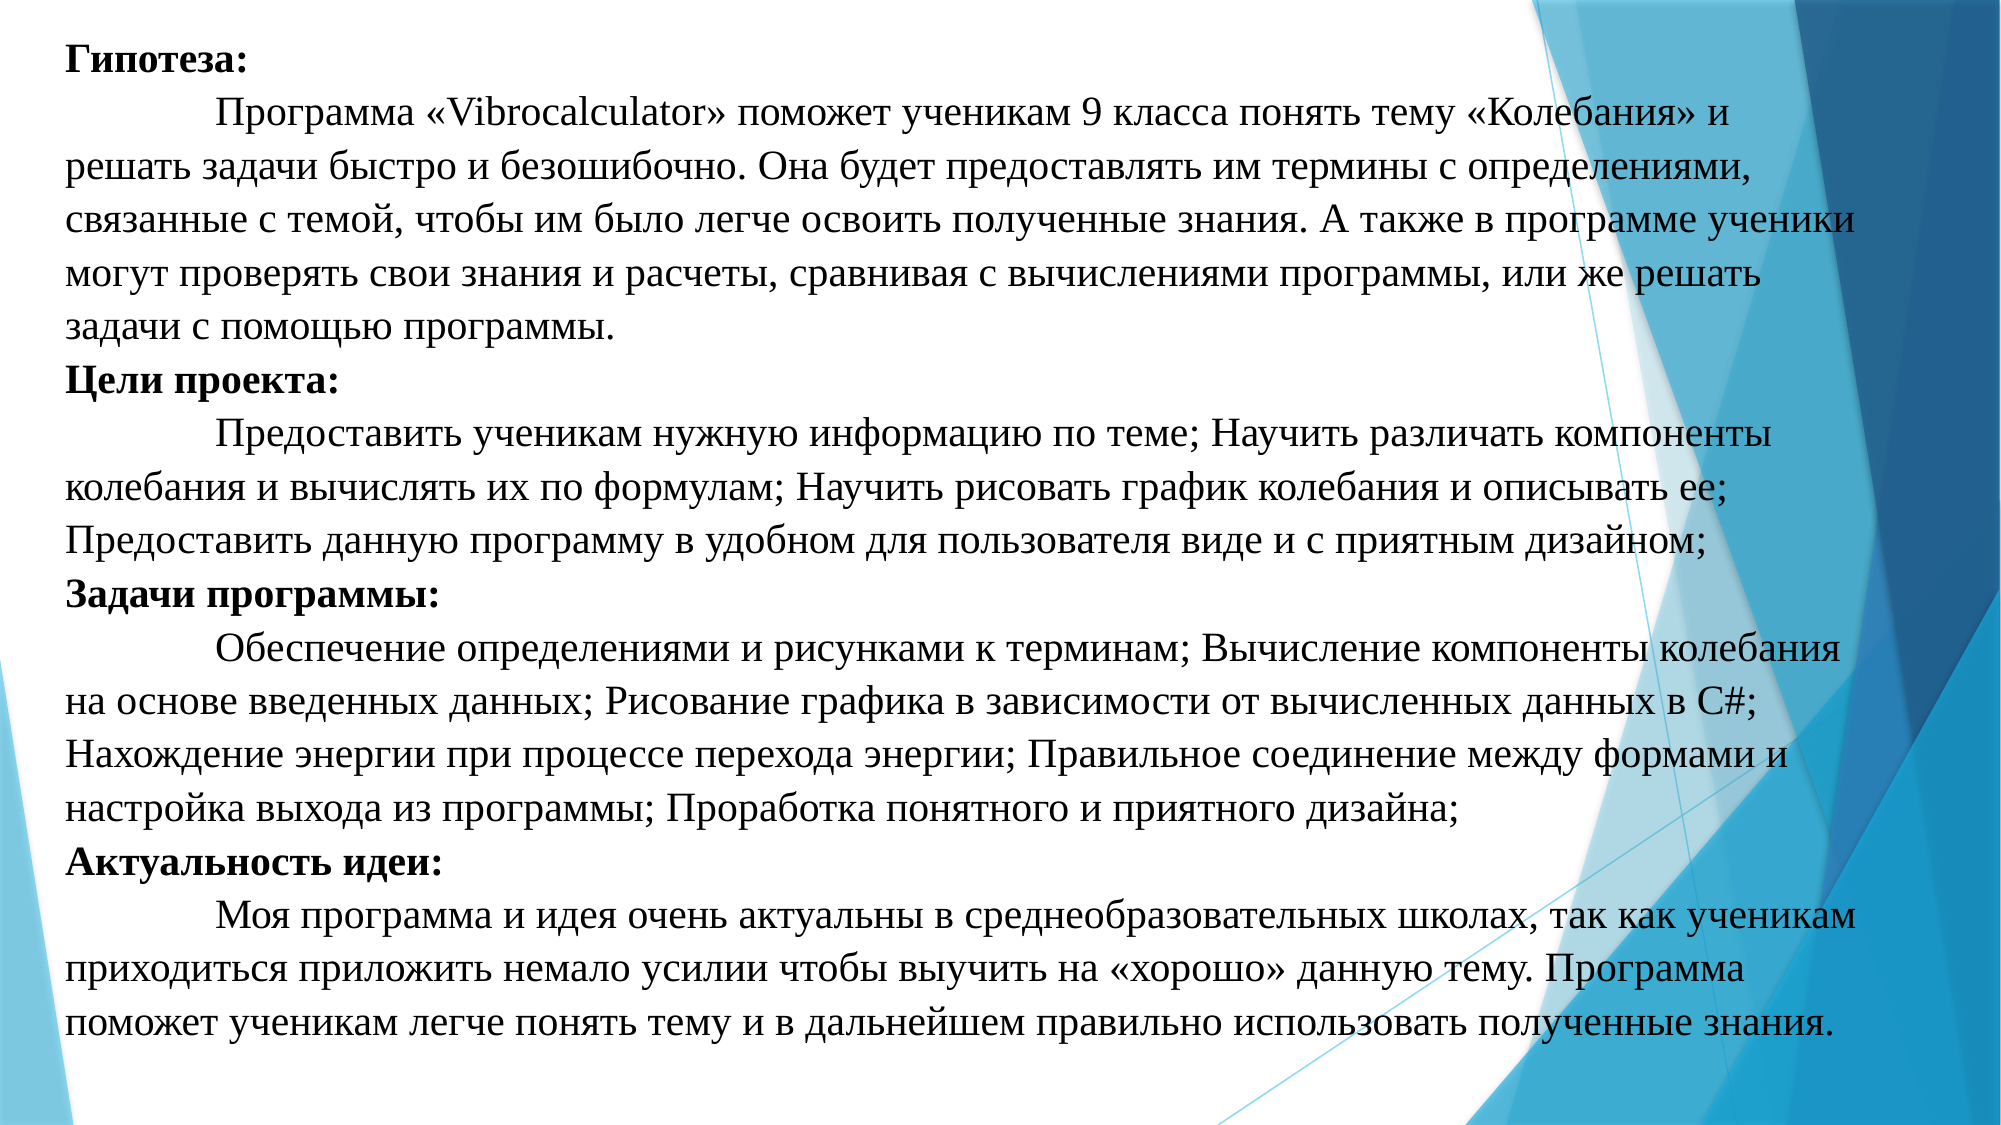

# Гипотеза: Программа «Vibrocalculator» поможет ученикам 9 класса понять тему «Колебания» и решать задачи быстро и безошибочно. Она будет предоставлять им термины с определениями, связанные с темой, чтобы им было легче освоить полученные знания. А также в программе ученики могут проверять свои знания и расчеты, сравнивая с вычислениями программы, или же решать задачи с помощью программы. Цели проекта: Предоставить ученикам нужную информацию по теме; Научить различать компоненты колебания и вычислять их по формулам; Научить рисовать график колебания и описывать ее; Предоставить данную программу в удобном для пользователя виде и с приятным дизайном; Задачи программы: Обеспечение определениями и рисунками к терминам; Вычисление компоненты колебания на основе введенных данных; Рисование графика в зависимости от вычисленных данных в С#; Нахождение энергии при процессе перехода энергии; Правильное соединение между формами и настройка выхода из программы; Проработка понятного и приятного дизайна; Актуальность идеи: Моя программа и идея очень актуальны в среднеобразовательных школах, так как ученикам приходиться приложить немало усилии чтобы выучить на «хорошо» данную тему. Программа поможет ученикам легче понять тему и в дальнейшем правильно использовать полученные знания.